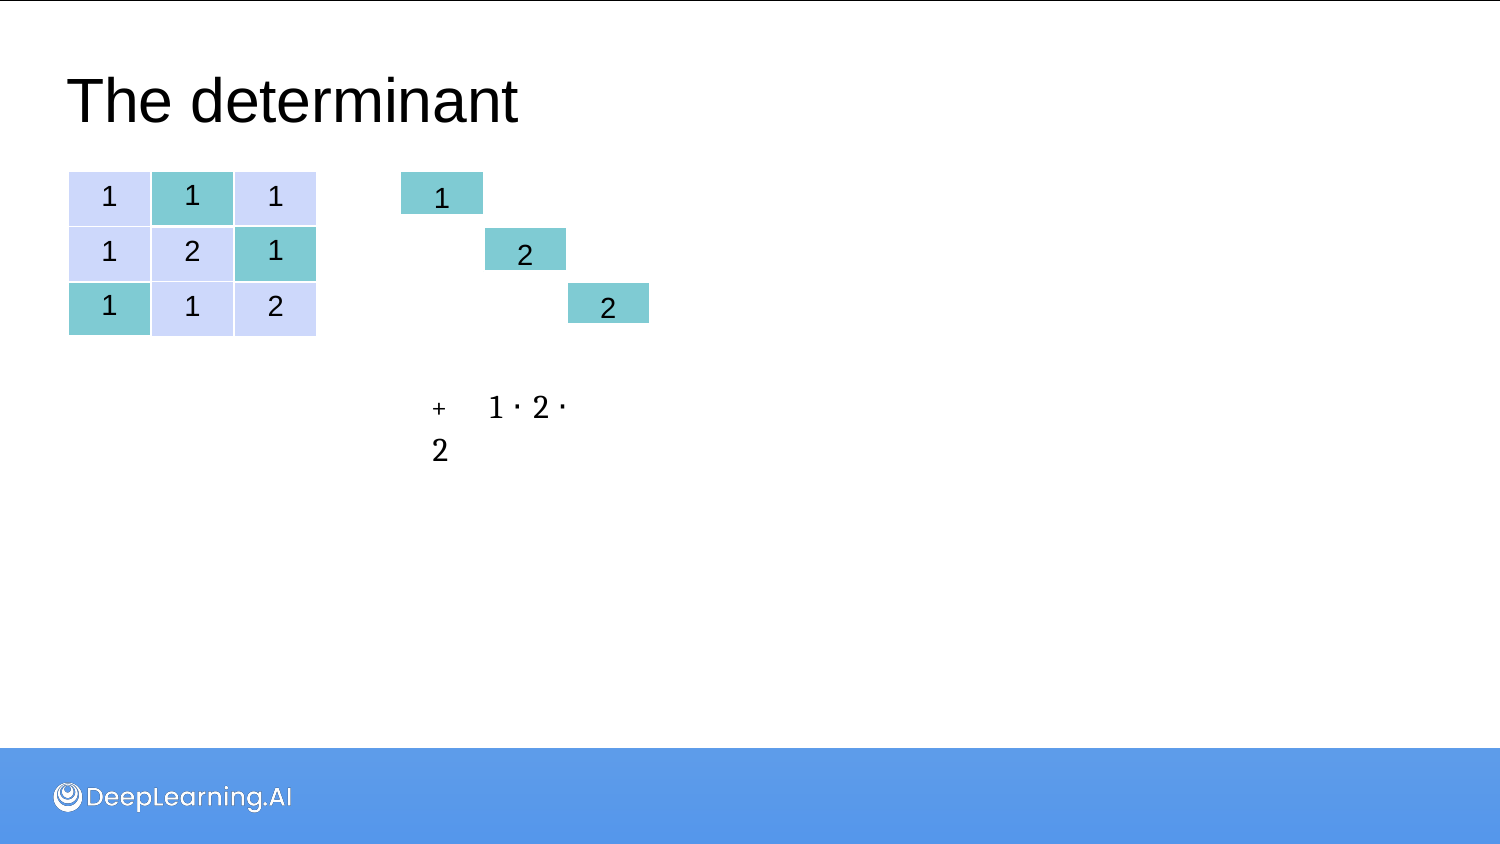

# The determinant
| 1 | 1 | 1 |
| --- | --- | --- |
| 1 | 2 | 1 |
| 1 | 1 | 2 |
1
1
2
1
2
1
+   1 ⋅ 2 ⋅ 2